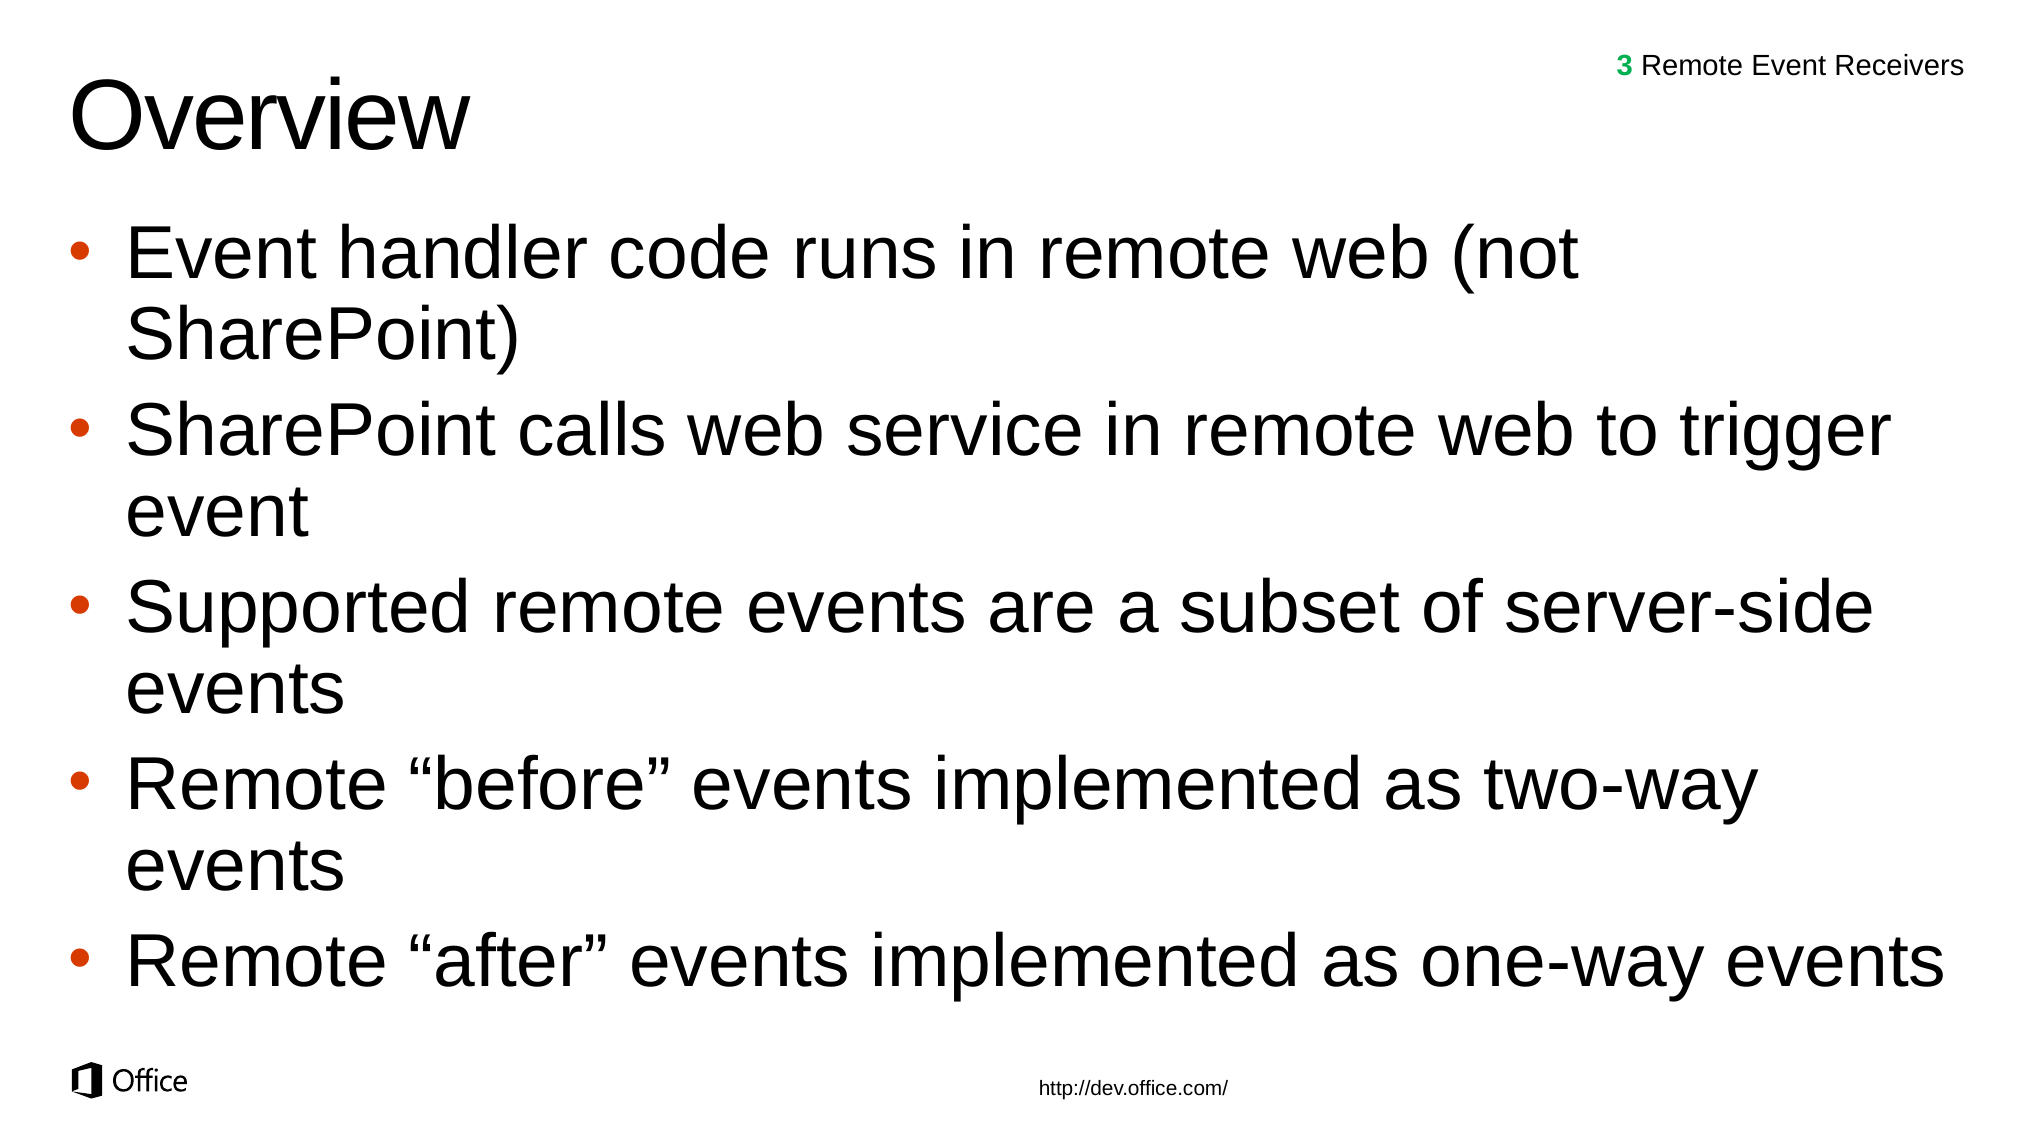

3 Remote Event Receivers

# Overview
Event handler code runs in remote web (not SharePoint)
SharePoint calls web service in remote web to trigger event
Supported remote events are a subset of server-side events
Remote “before” events implemented as two-way events
Remote “after” events implemented as one-way events